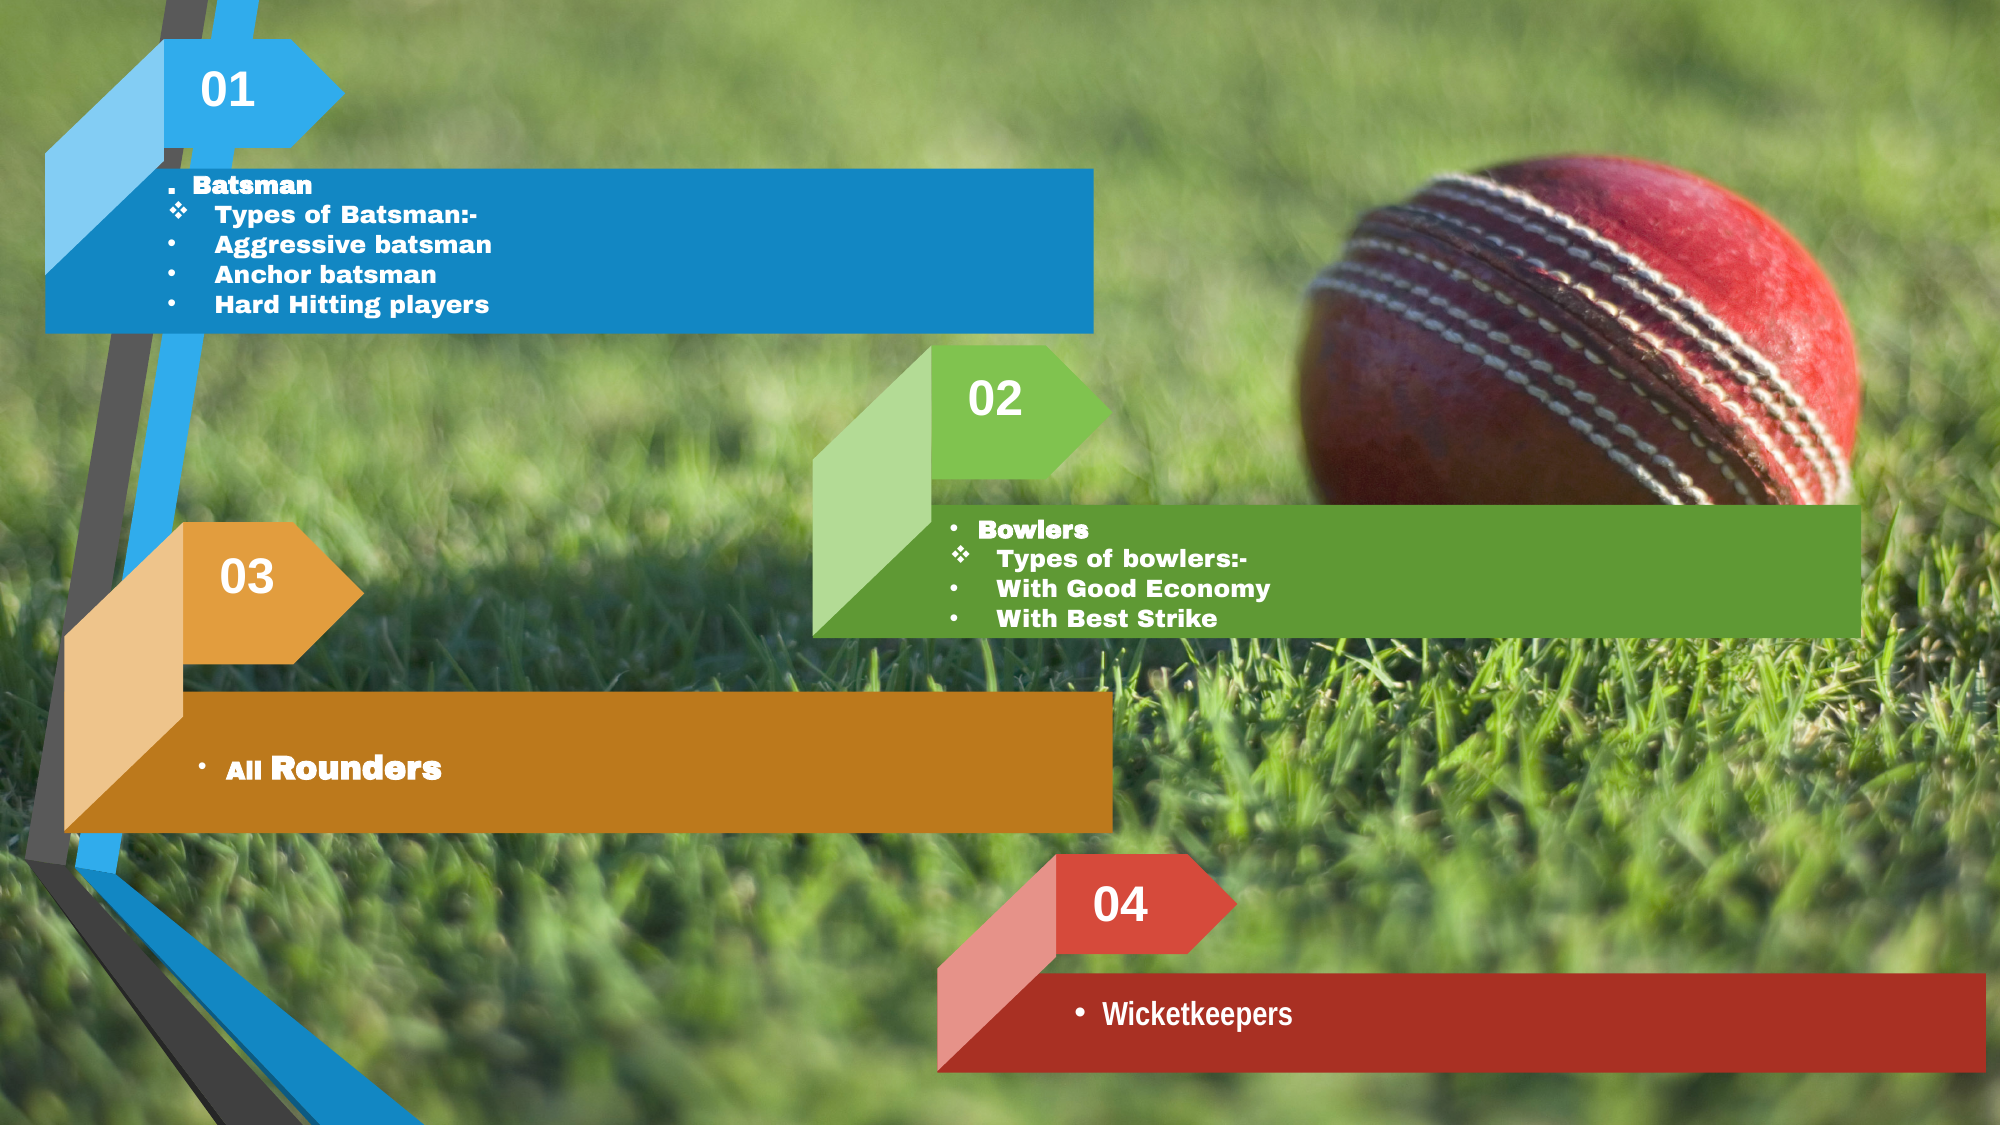

01

.  Batsman
Types of Batsman:-
Aggressive batsman
Anchor batsman
Hard Hitting players

02

Bowlers
Types of bowlers:-
With Good Economy
With Best Strike

03

All Rounders

04

Wicketkeepers